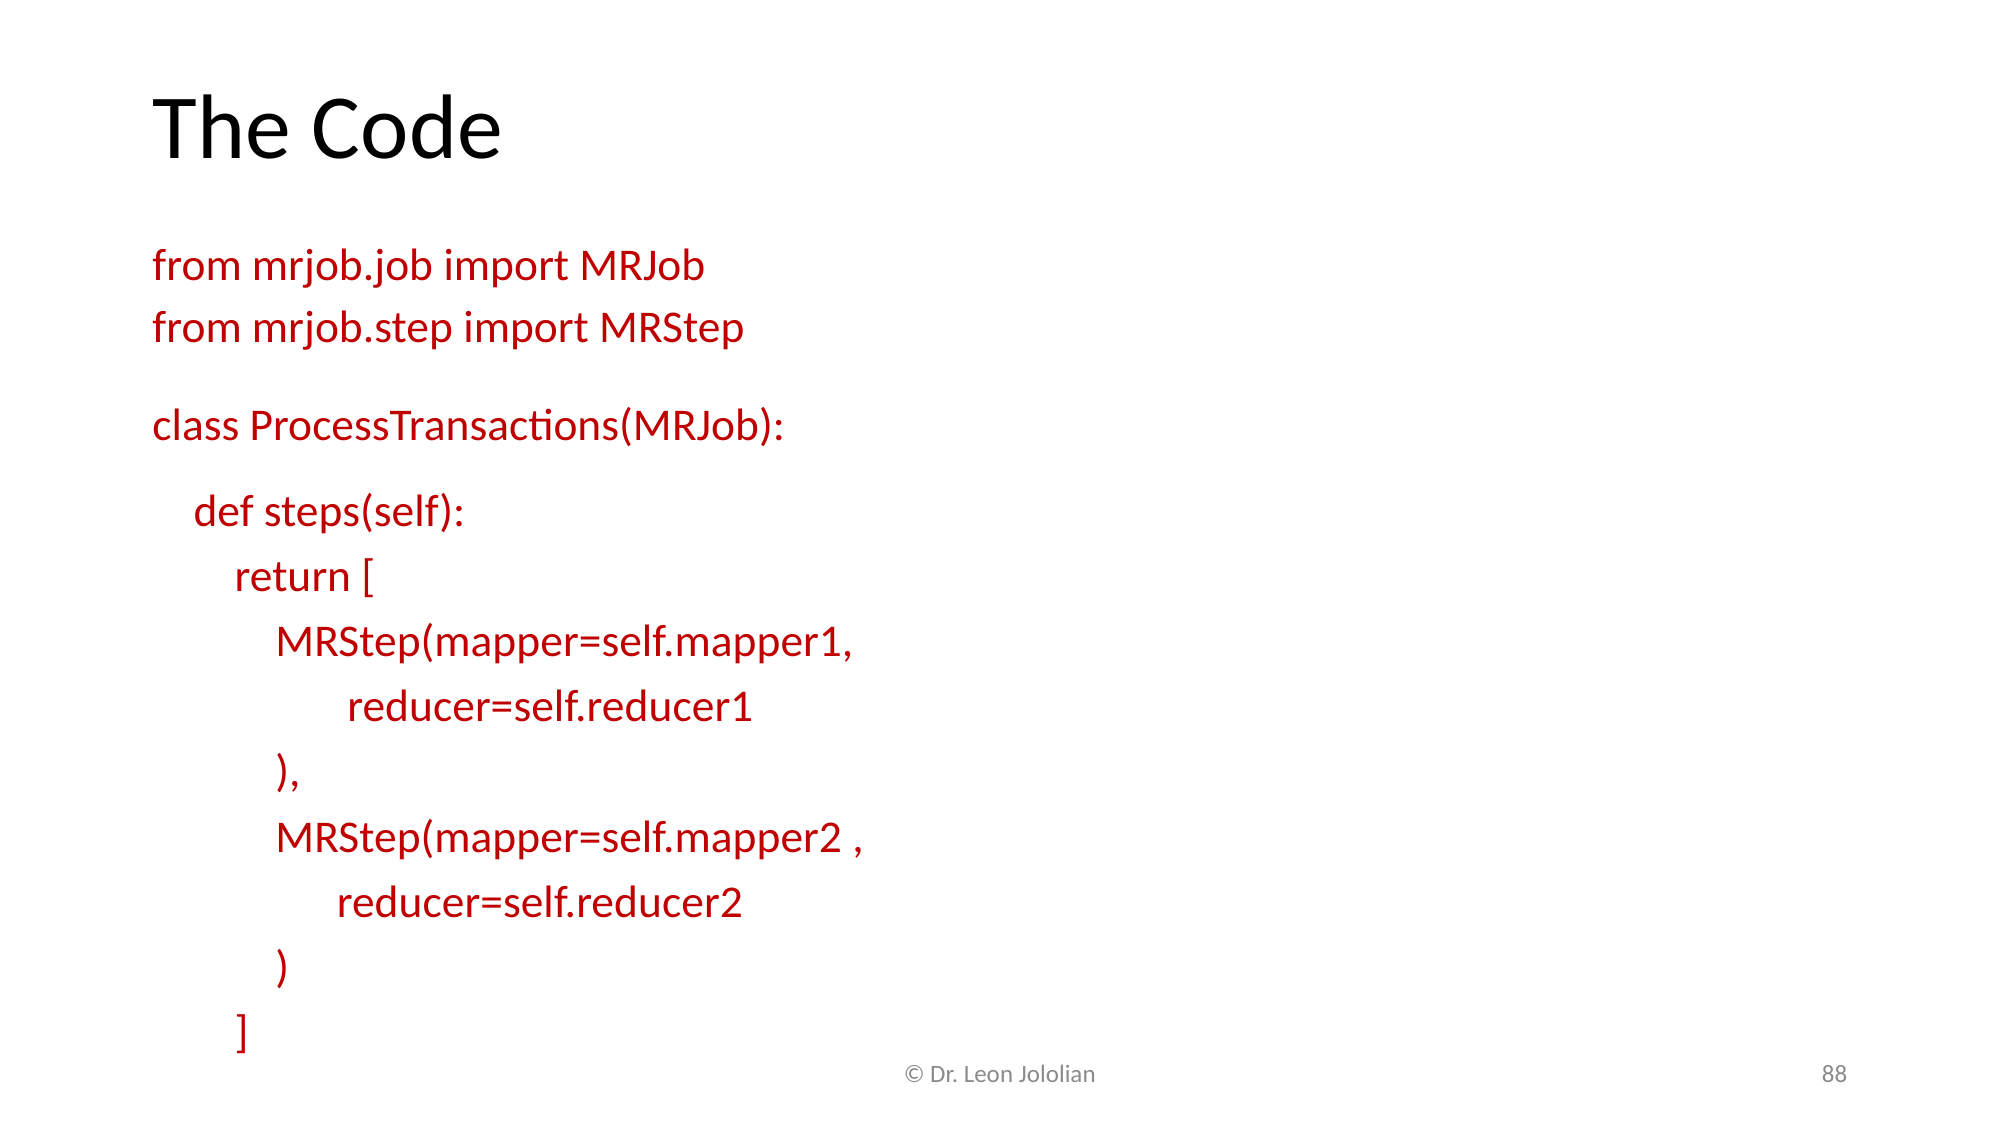

# The Code
from mrjob.job import MRJob
from mrjob.step import MRStep
class ProcessTransactions(MRJob):

    def steps(self):
        return [
            MRStep(mapper=self.mapper1,
                   reducer=self.reducer1
            ),
            MRStep(mapper=self.mapper2 ,
                  reducer=self.reducer2
            )
        ]

© Dr. Leon Jololian
88